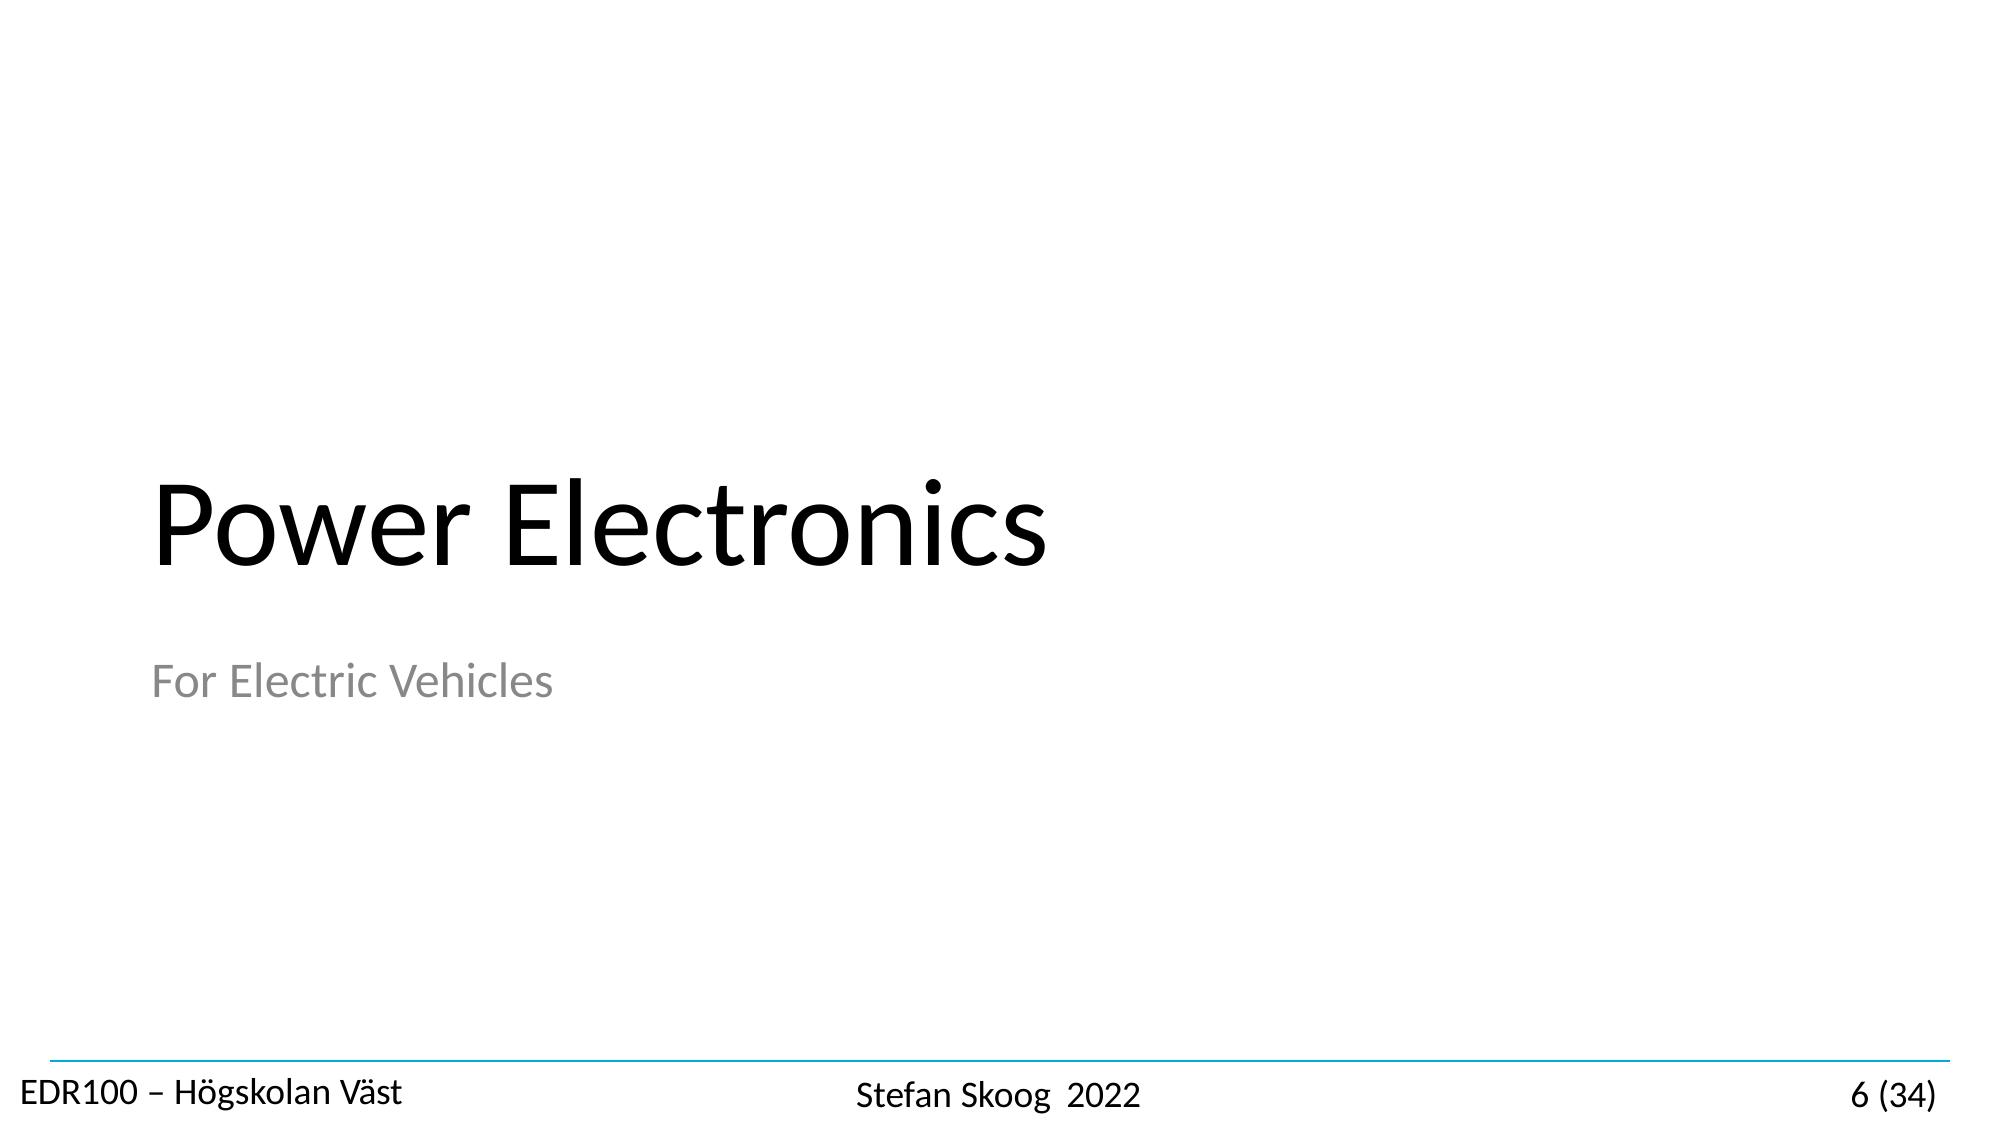

# Power Electronics
For Electric Vehicles
EDR100 – Högskolan Väst
Stefan Skoog 2022
6 (34)